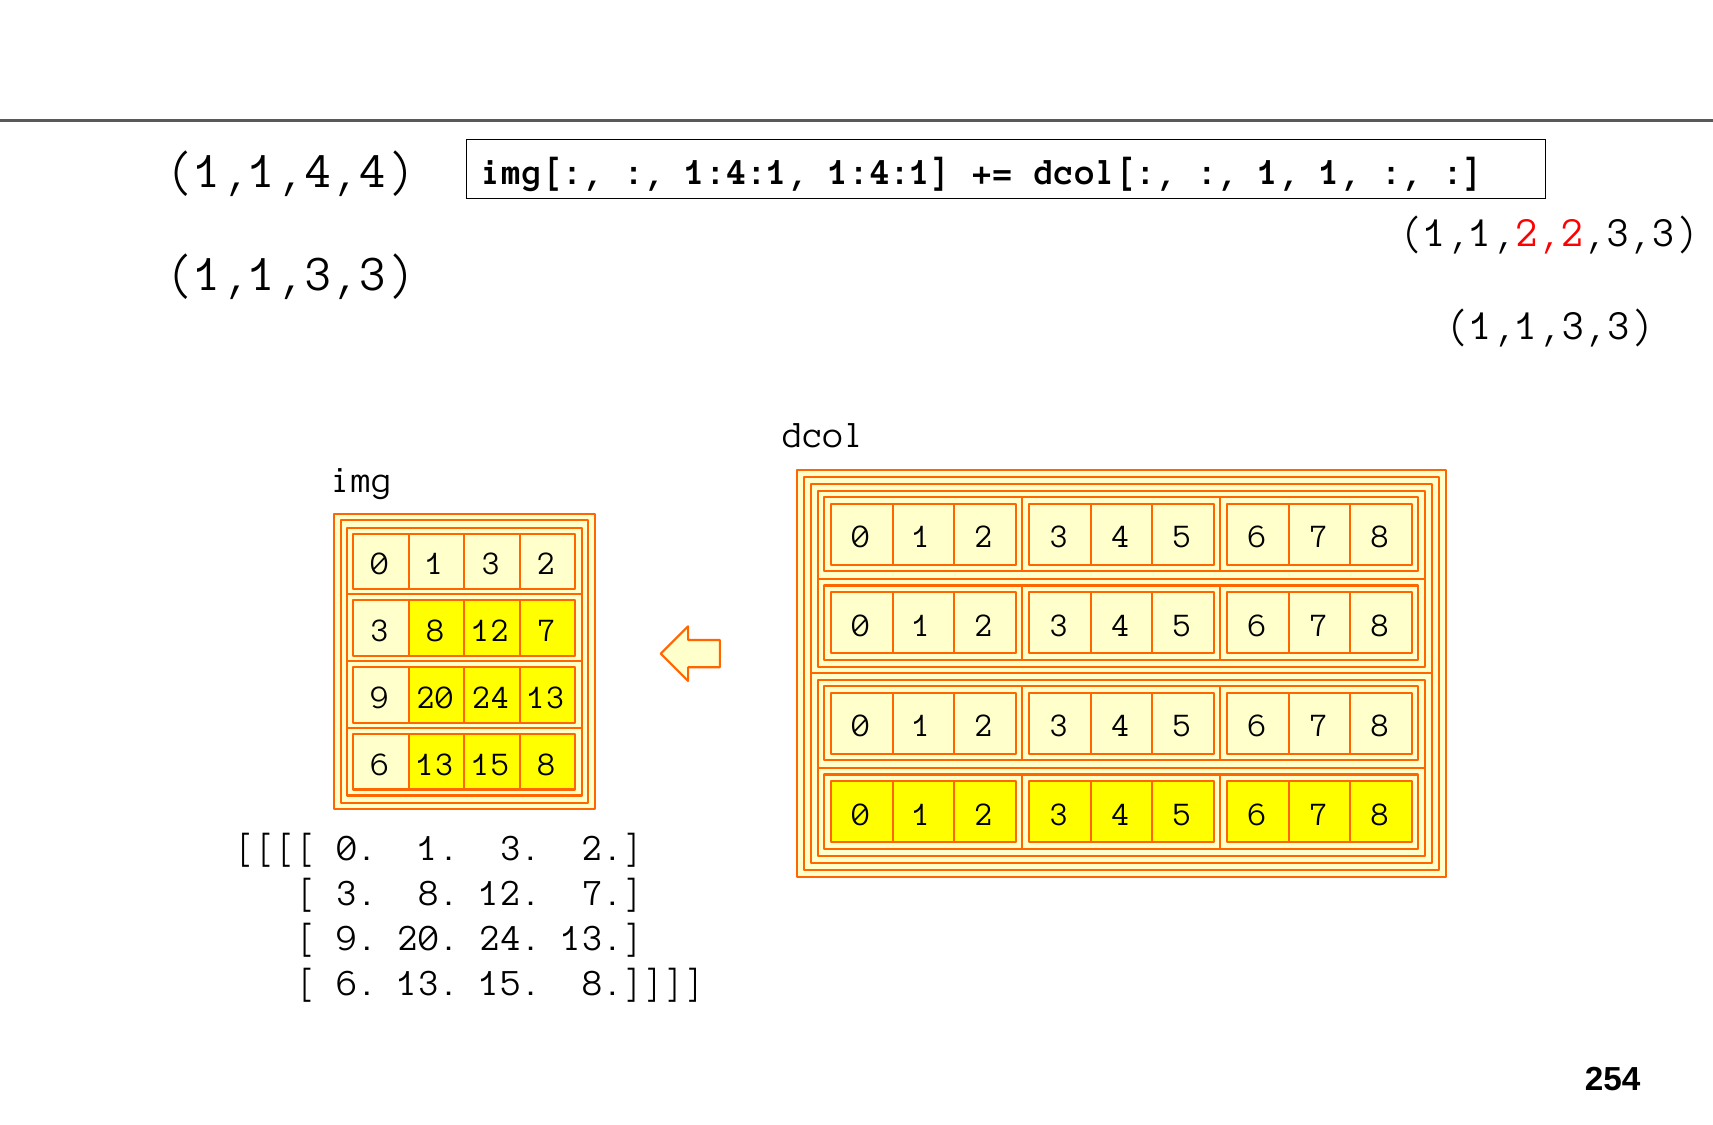

(1,1,4,4)
img[:, :, 1:4:1, 1:4:1] += dcol[:, :, 1, 1, :, :]
(1,1,2,2,3,3)
(1,1,3,3)
(1,1,3,3)
dcol
img

2
5
8
1
4
7
0
3
6

0
1
3
2

2
1
0
5
4
3
8
7
6

3
8
12
7

9
20
24
13

2
1
0
5
4
3
8
7
6

6
13
15
8

2
1
0
5
4
3
8
7
6
[[[[ 0.  1.  3.  2.]
   [ 3.  8. 12.  7.]
   [ 9. 20. 24. 13.]
   [ 6. 13. 15.  8.]]]]